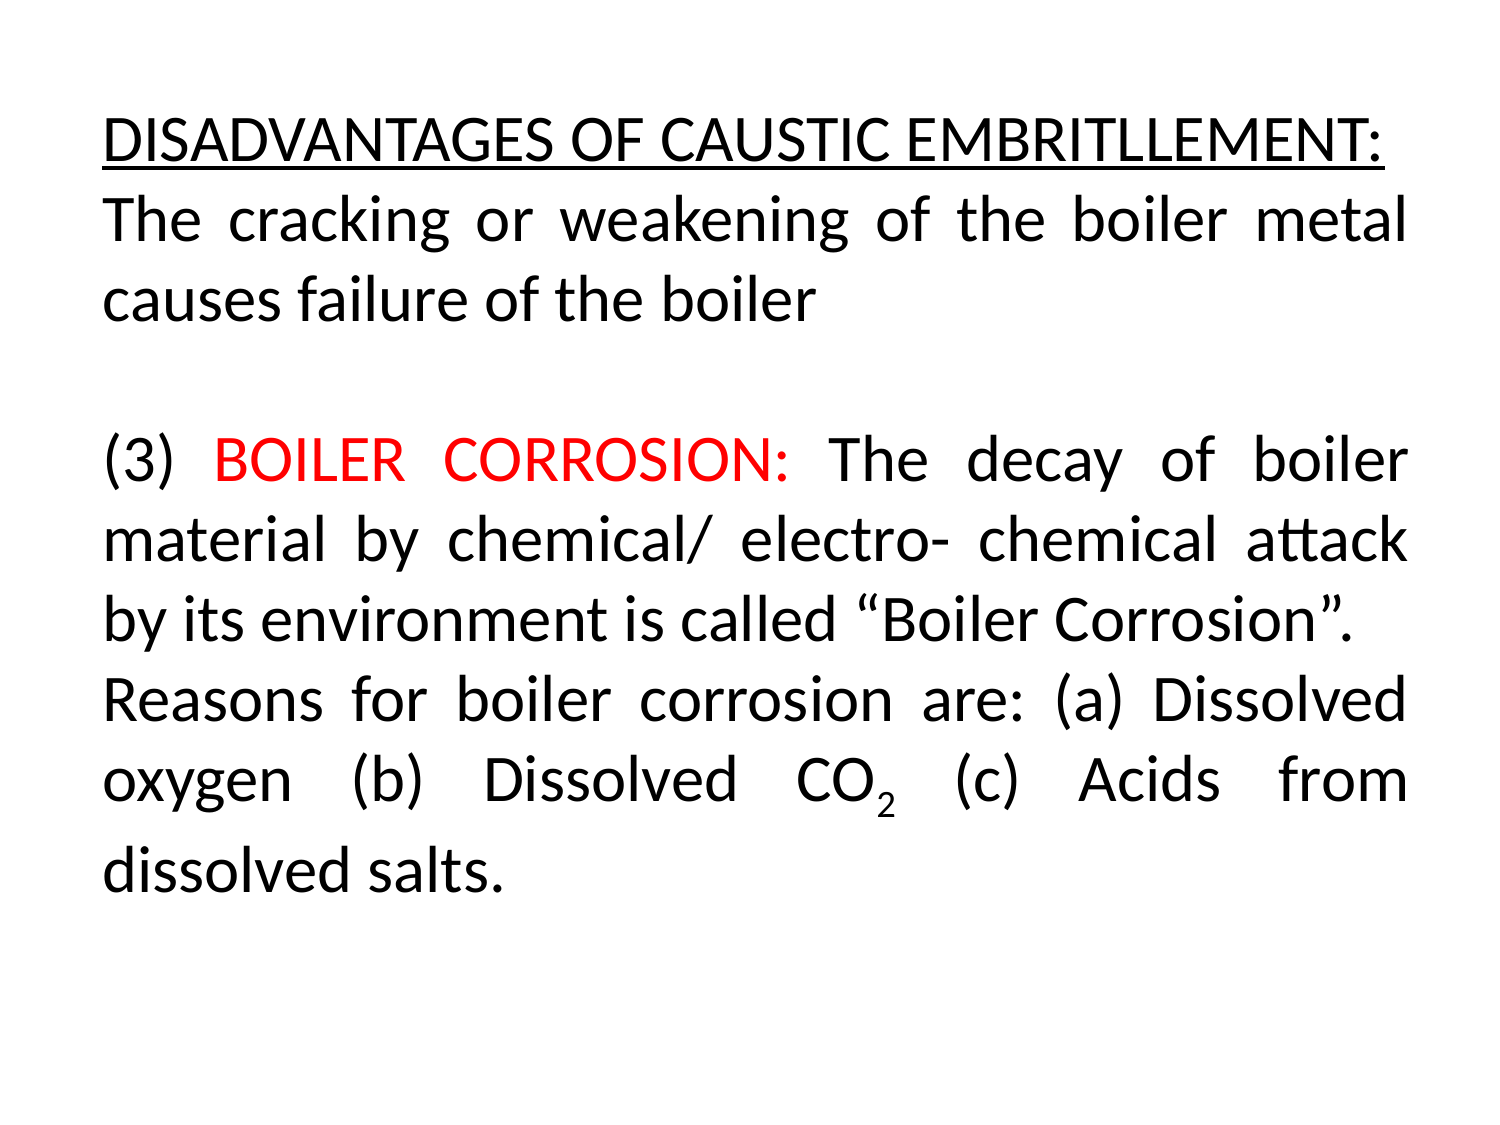

DISADVANTAGES OF CAUSTIC EMBRITLLEMENT:
The cracking or weakening of the boiler metal causes failure of the boiler

(3) BOILER CORROSION: The decay of boiler material by chemical/ electro- chemical attack by its environment is called “Boiler Corrosion”.
Reasons for boiler corrosion are: (a) Dissolved oxygen (b) Dissolved CO2 (c) Acids from dissolved salts.